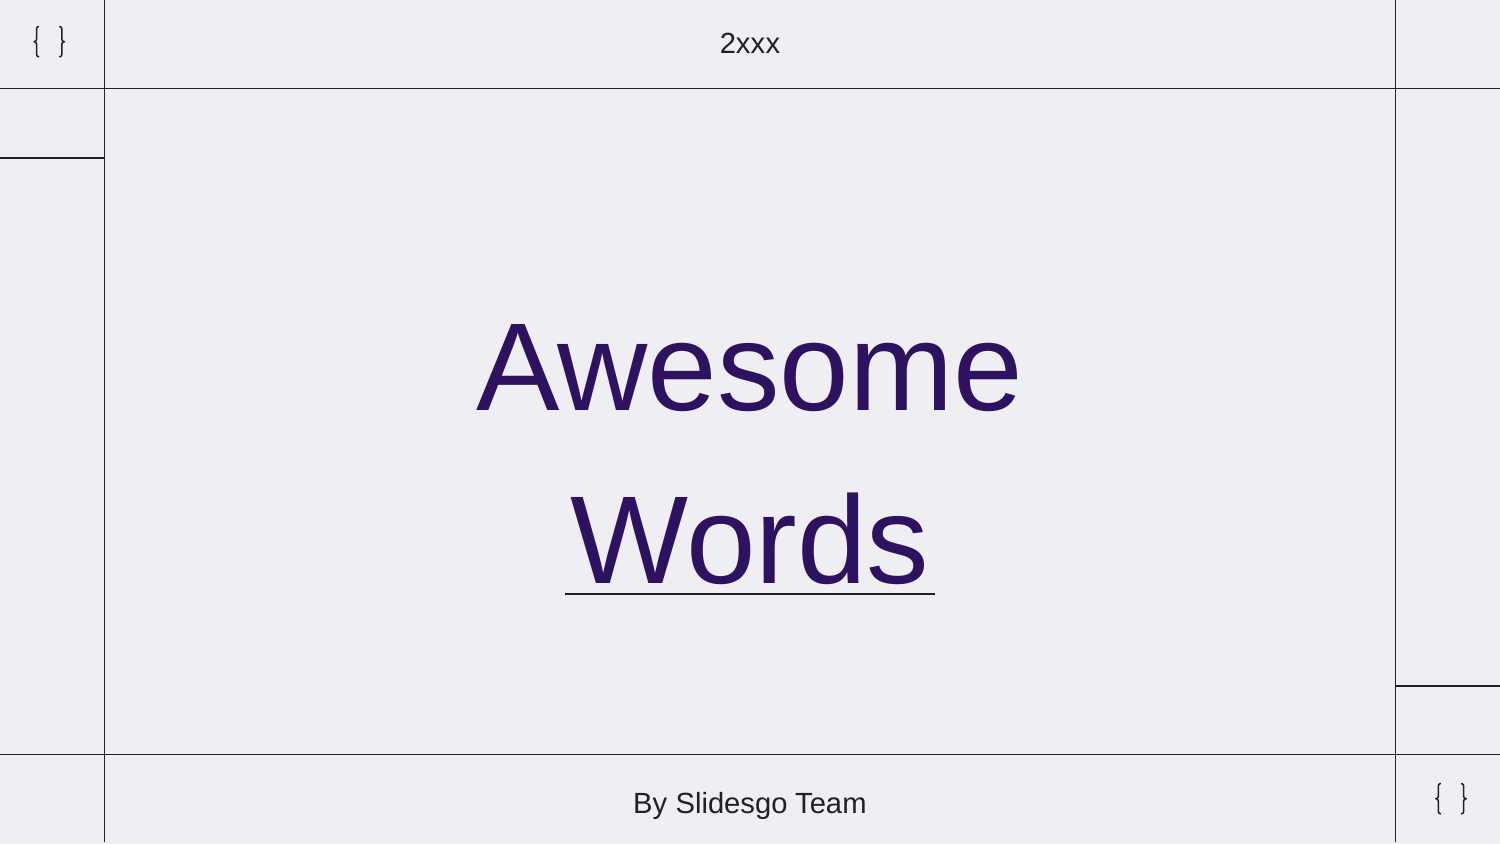

2xxx
# Awesome Words
By Slidesgo Team